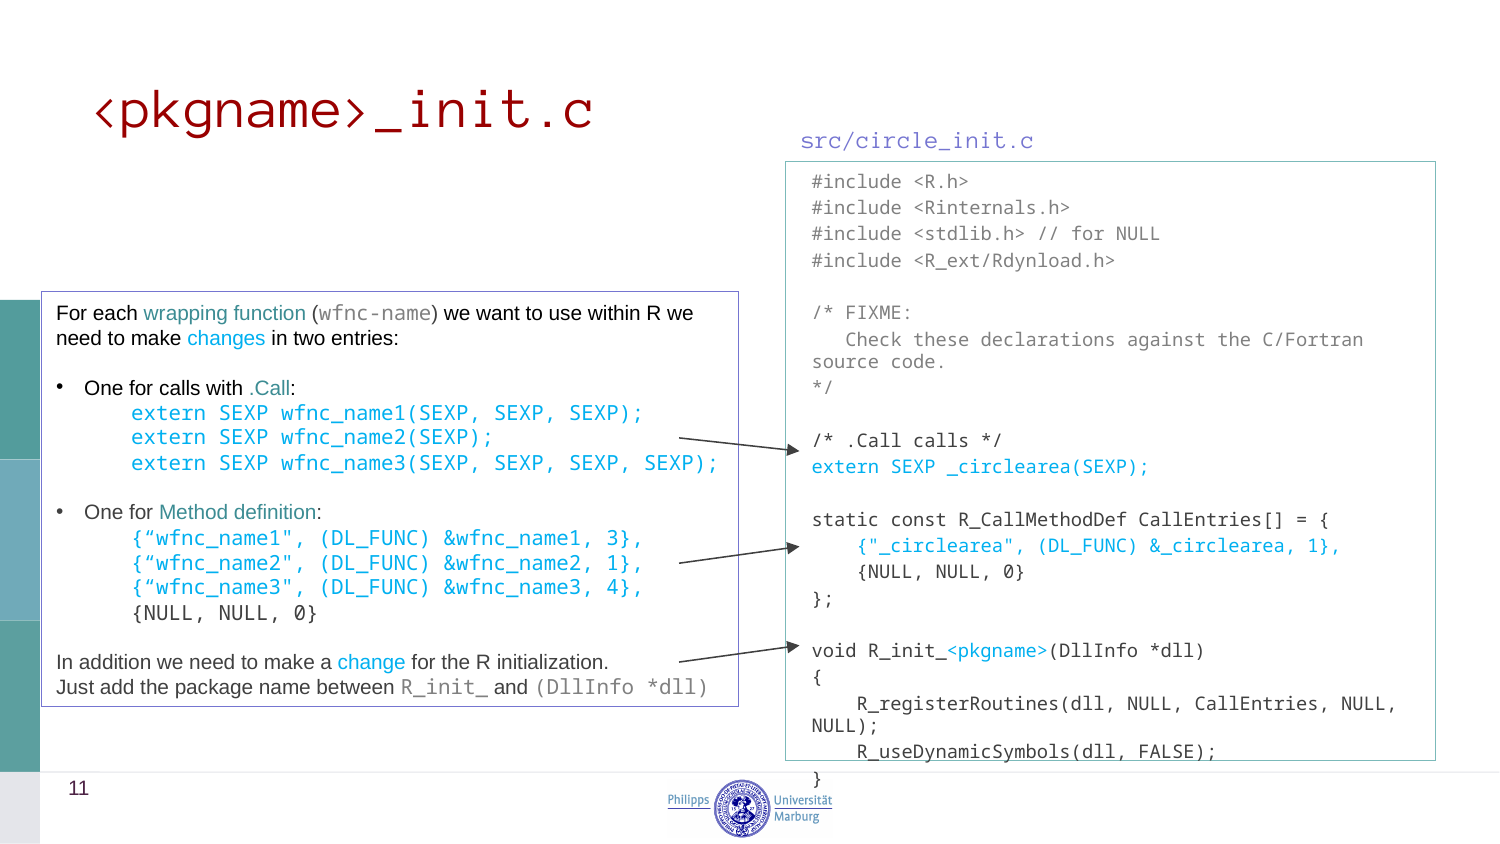

# <pkgname>_init.c
src/circle_init.c
#include <R.h>
#include <Rinternals.h>
#include <stdlib.h> // for NULL
#include <R_ext/Rdynload.h>

/* FIXME:
   Check these declarations against the C/Fortran source code.
*/

/* .Call calls */
extern SEXP _circlearea(SEXP);

static const R_CallMethodDef CallEntries[] = {
    {"_circlearea", (DL_FUNC) &_circlearea, 1},
    {NULL, NULL, 0}
};

void R_init_<pkgname>(DllInfo *dll)
{
    R_registerRoutines(dll, NULL, CallEntries, NULL, NULL);
    R_useDynamicSymbols(dll, FALSE);
}
For each wrapping function (wfnc-name) we want to use within R we need to make changes in two entries:

One for calls with .Call:
extern SEXP wfnc_name1(SEXP, SEXP, SEXP);
extern SEXP wfnc_name2(SEXP);
extern SEXP wfnc_name3(SEXP, SEXP, SEXP, SEXP);

One for Method definition:
{“wfnc_name1", (DL_FUNC) &wfnc_name1, 3},
{“wfnc_name2", (DL_FUNC) &wfnc_name2, 1},
{“wfnc_name3", (DL_FUNC) &wfnc_name3, 4},
{NULL, NULL, 0}

In addition we need to make a change for the R initialization.
Just add the package name between R_init_ and (DllInfo *dll)
11